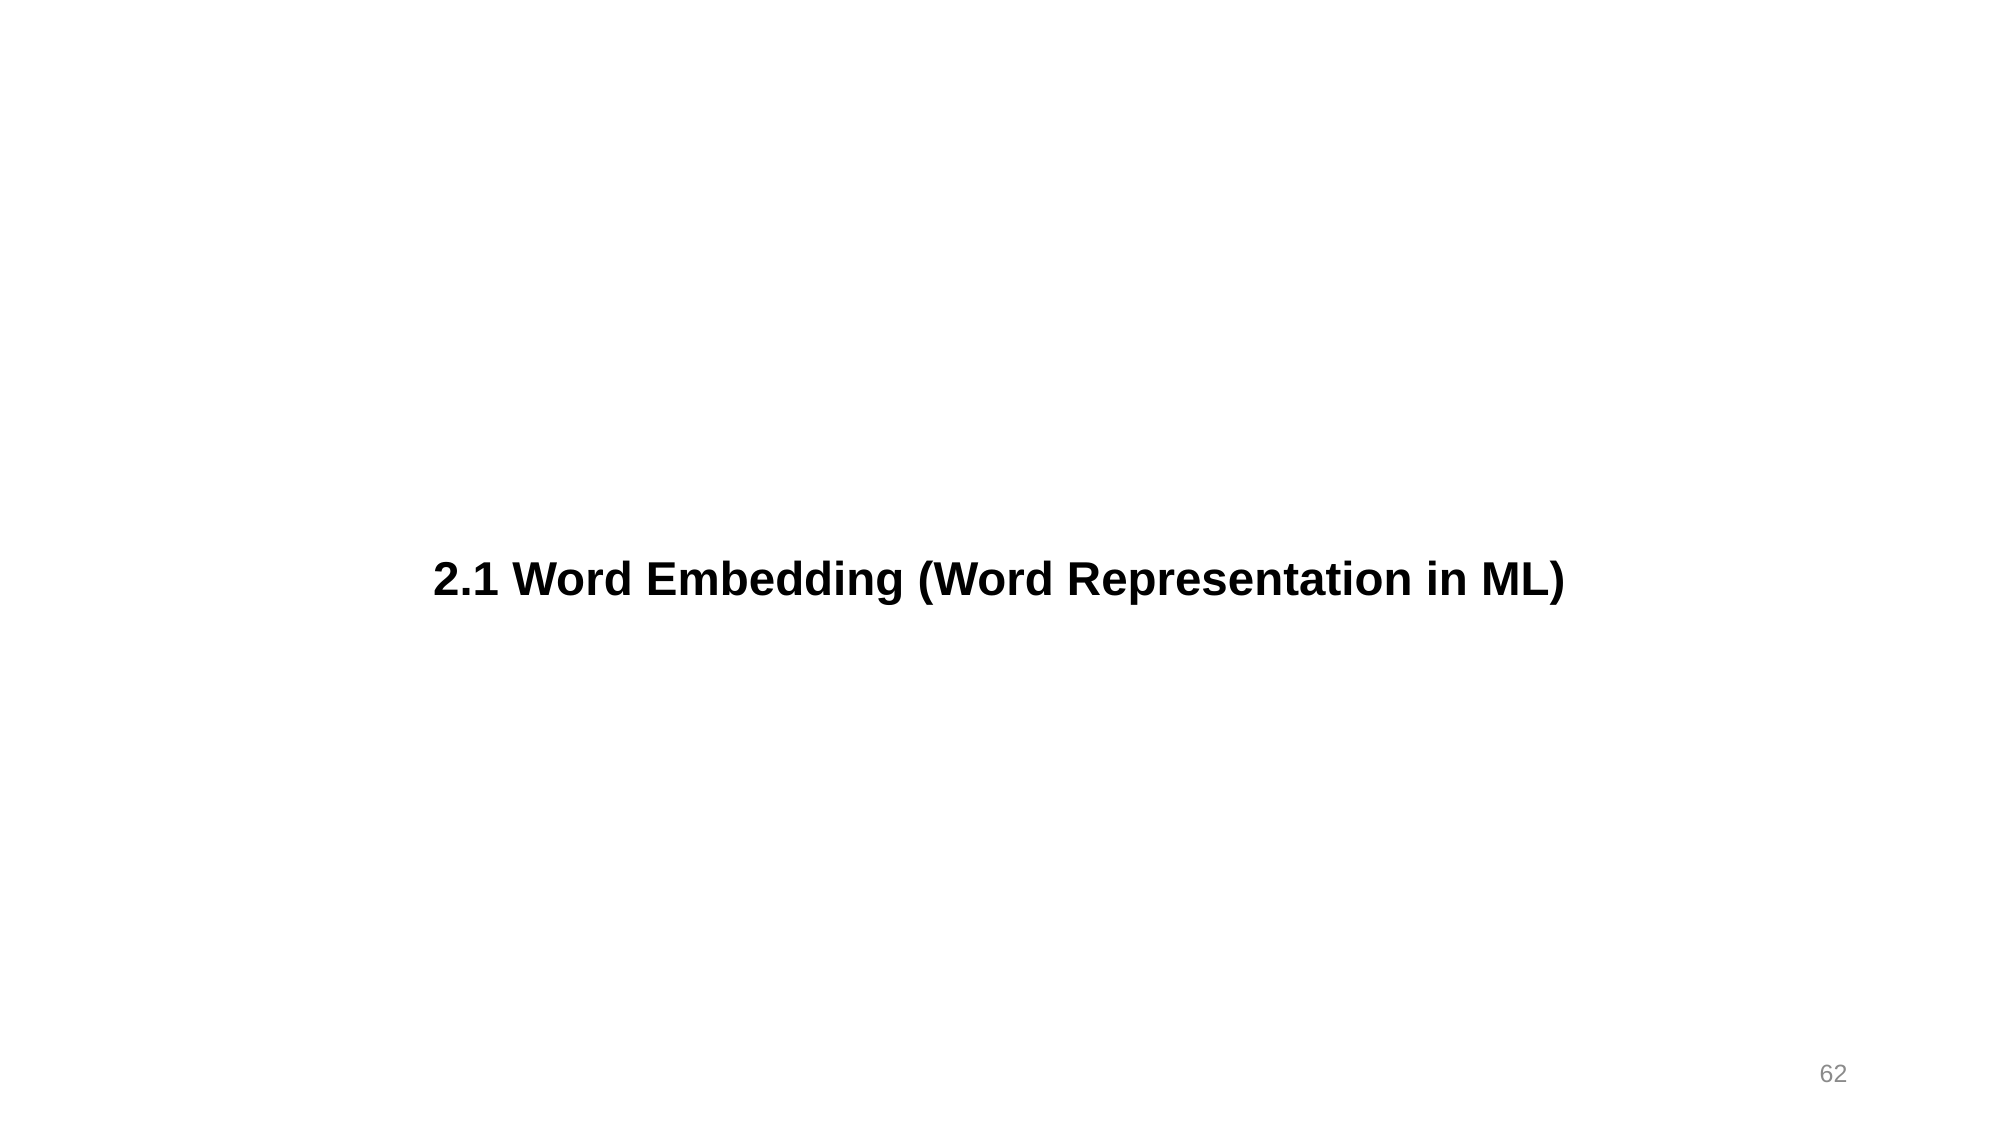

2.1 Word Embedding (Word Representation in ML)
62